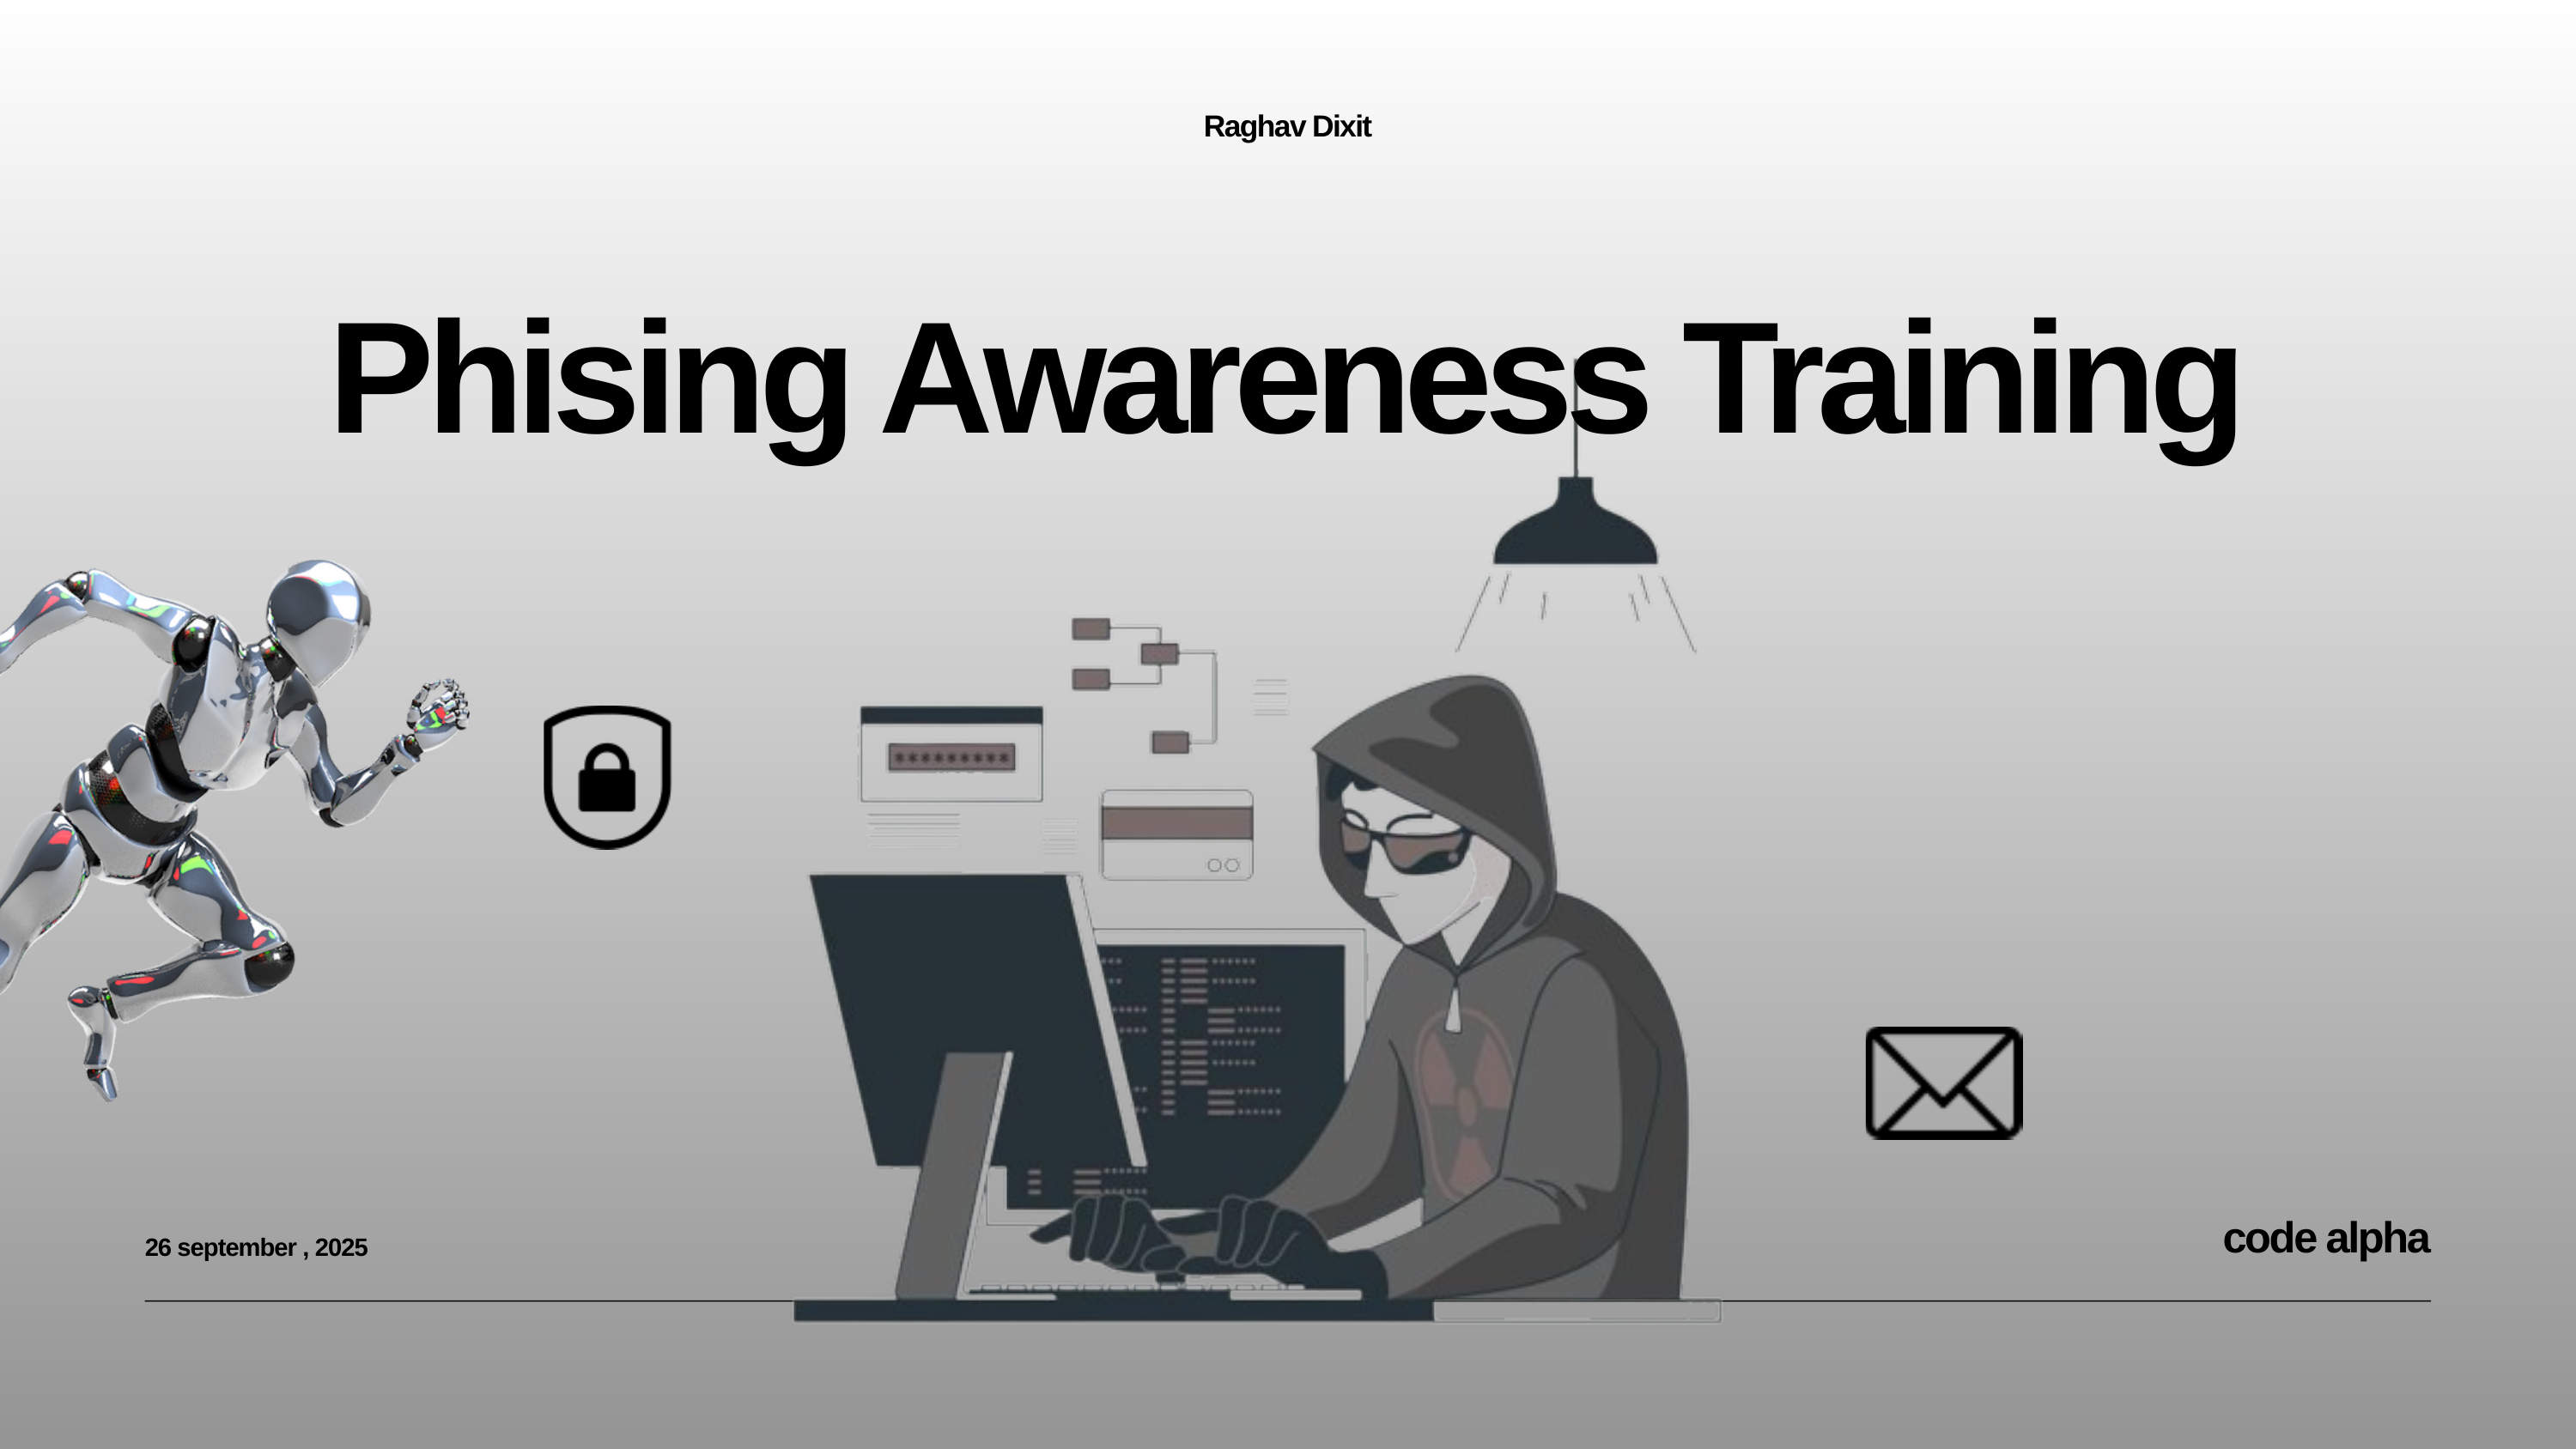

Raghav Dixit
Phising Awareness Training

code alpha
26 september , 2025